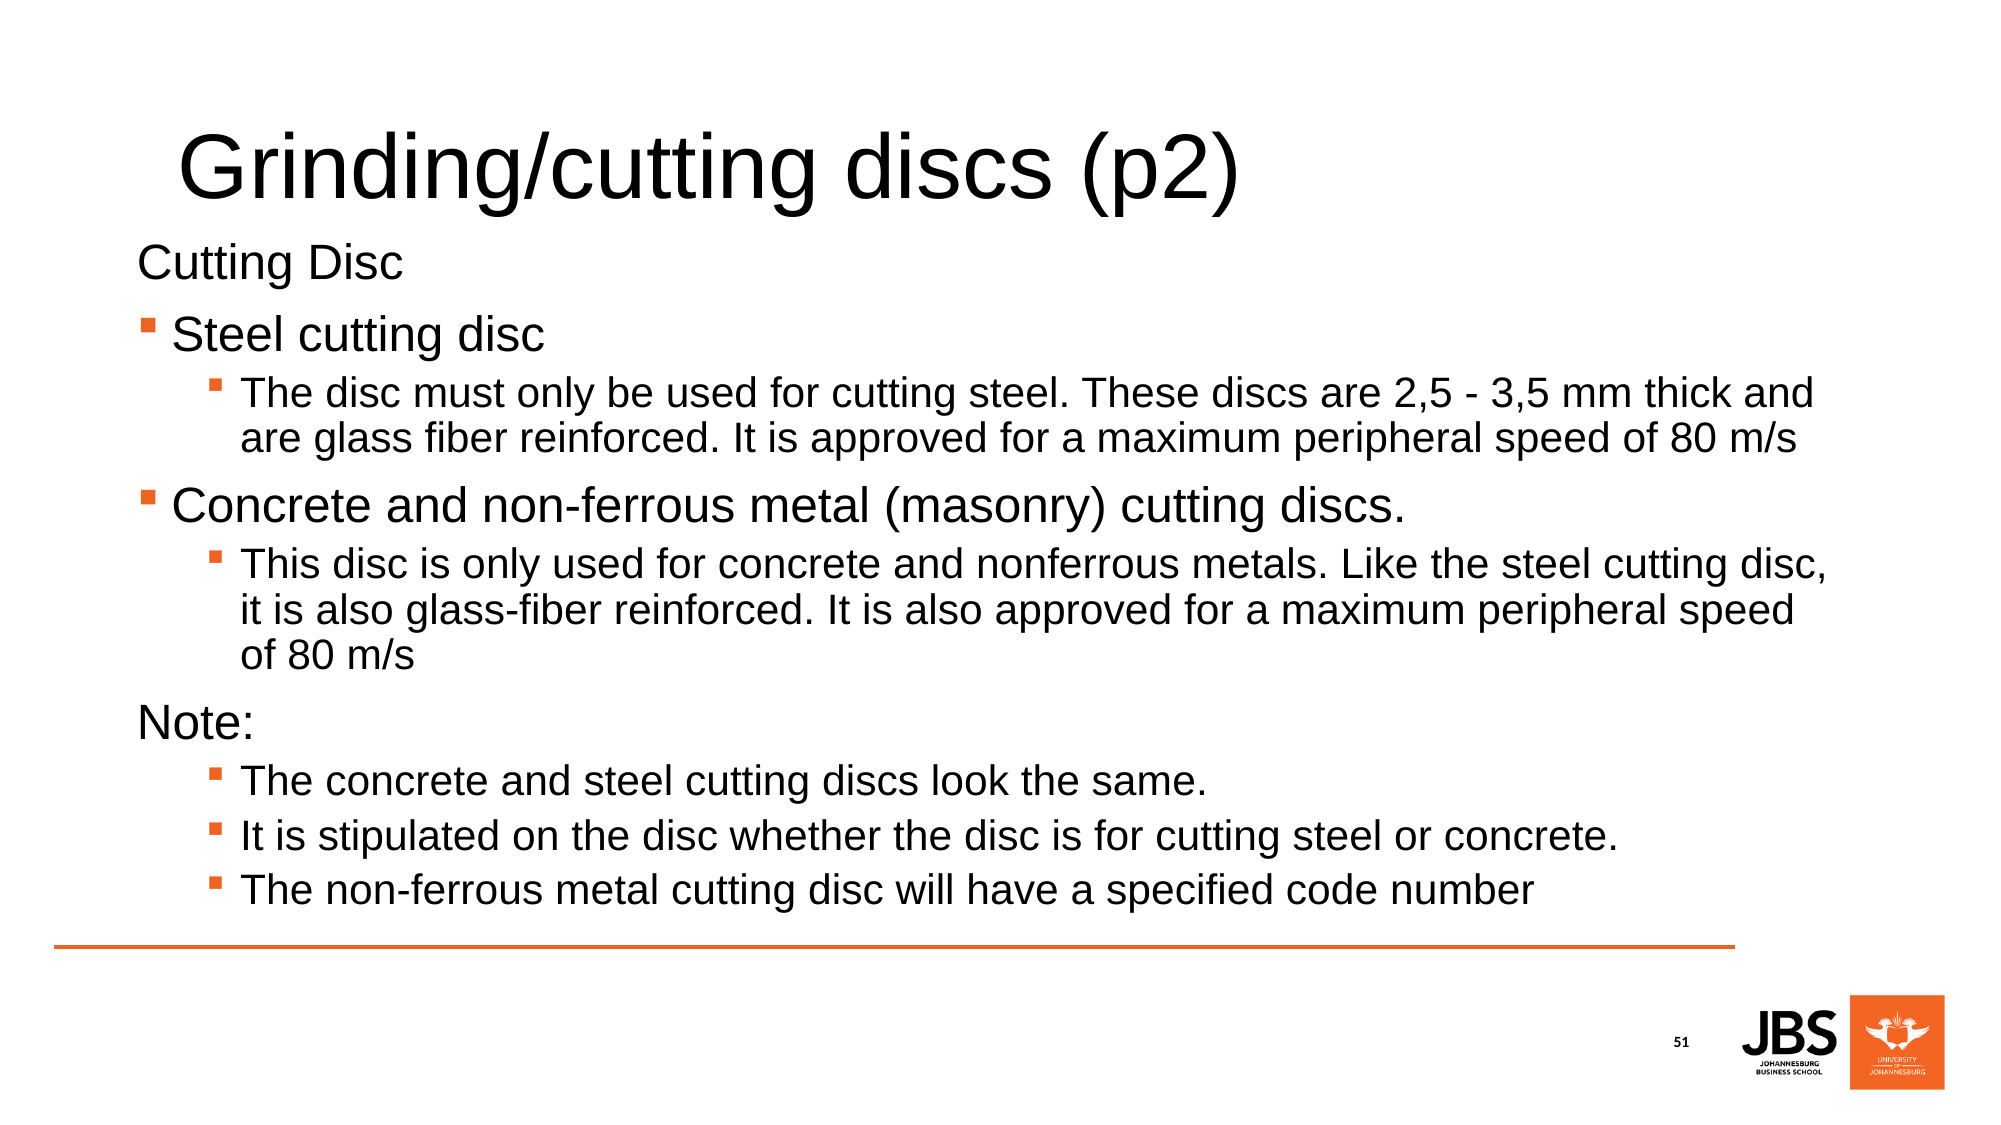

# Grinding/cutting discs (p2)
Cutting Disc
Steel cutting disc
The disc must only be used for cutting steel. These discs are 2,5 - 3,5 mm thick and are glass fiber reinforced. It is approved for a maximum peripheral speed of 80 m/s
Concrete and non-ferrous metal (masonry) cutting discs.
This disc is only used for concrete and nonferrous metals. Like the steel cutting disc, it is also glass-fiber reinforced. It is also approved for a maximum peripheral speed of 80 m/s
Note:
The concrete and steel cutting discs look the same.
It is stipulated on the disc whether the disc is for cutting steel or concrete.
The non-ferrous metal cutting disc will have a specified code number